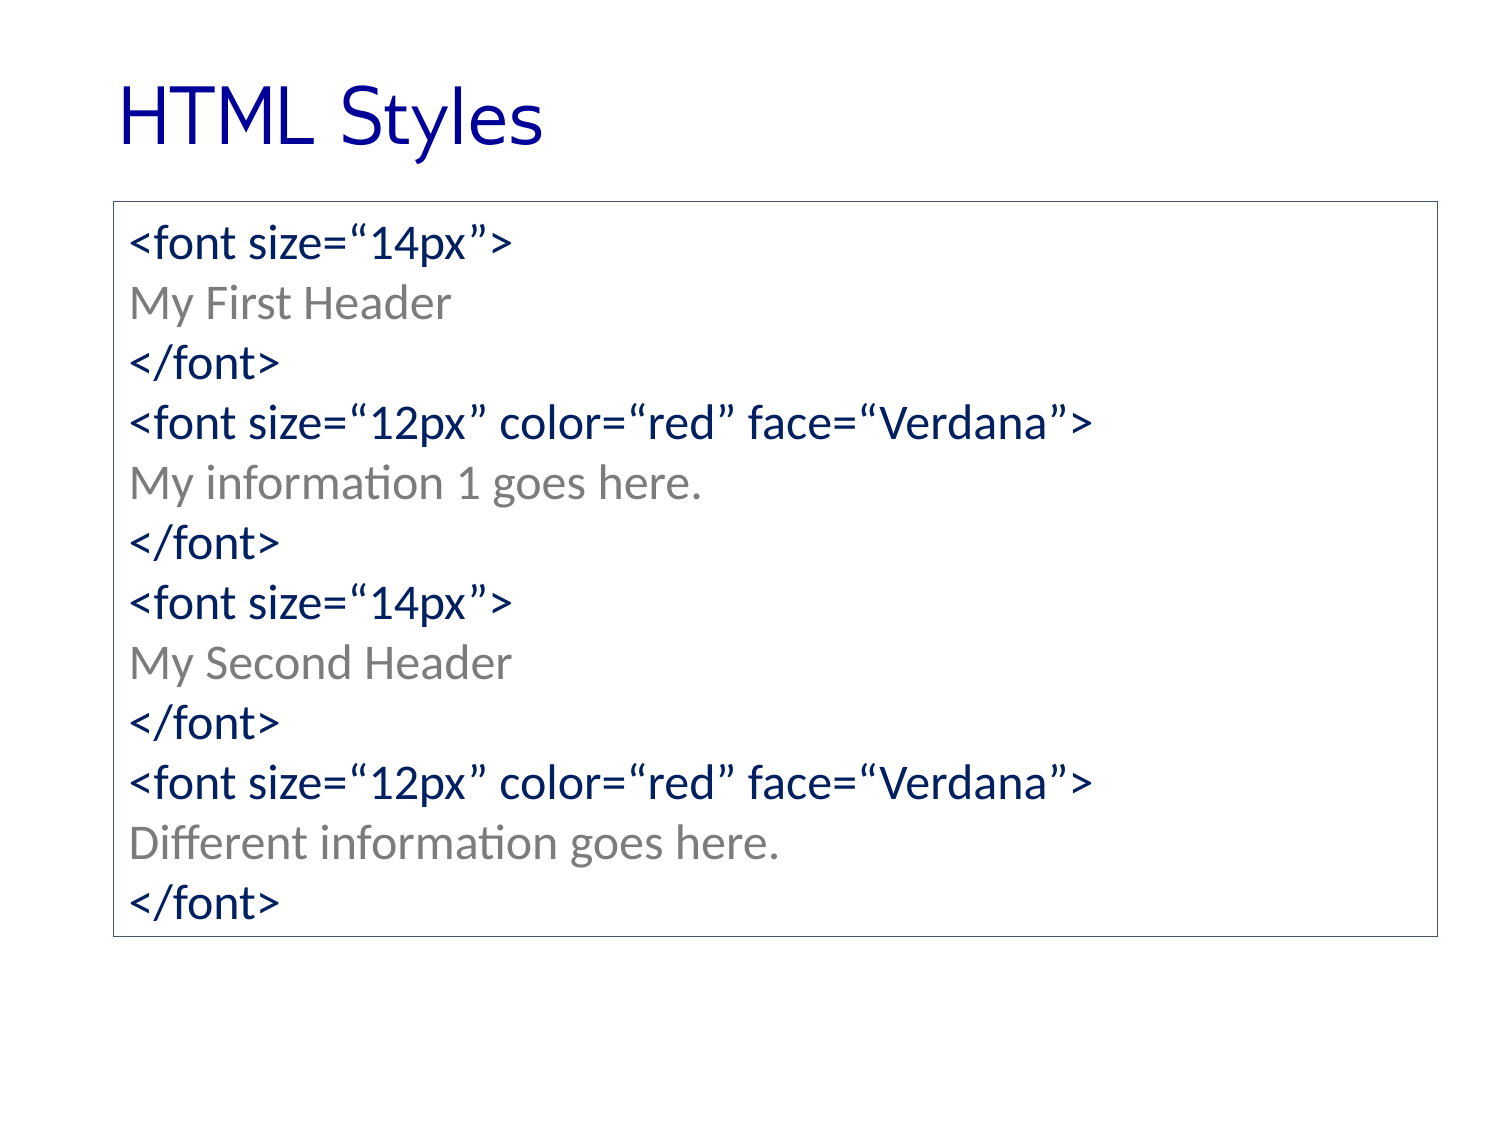

# HTML Styles
<font size=“14px”>
My First Header
</font>
<font size=“12px” color=“red” face=“Verdana”>
My information 1 goes here.
</font>
<font size=“14px”>
My Second Header
</font>
<font size=“12px” color=“red” face=“Verdana”>
Different information goes here.
</font>